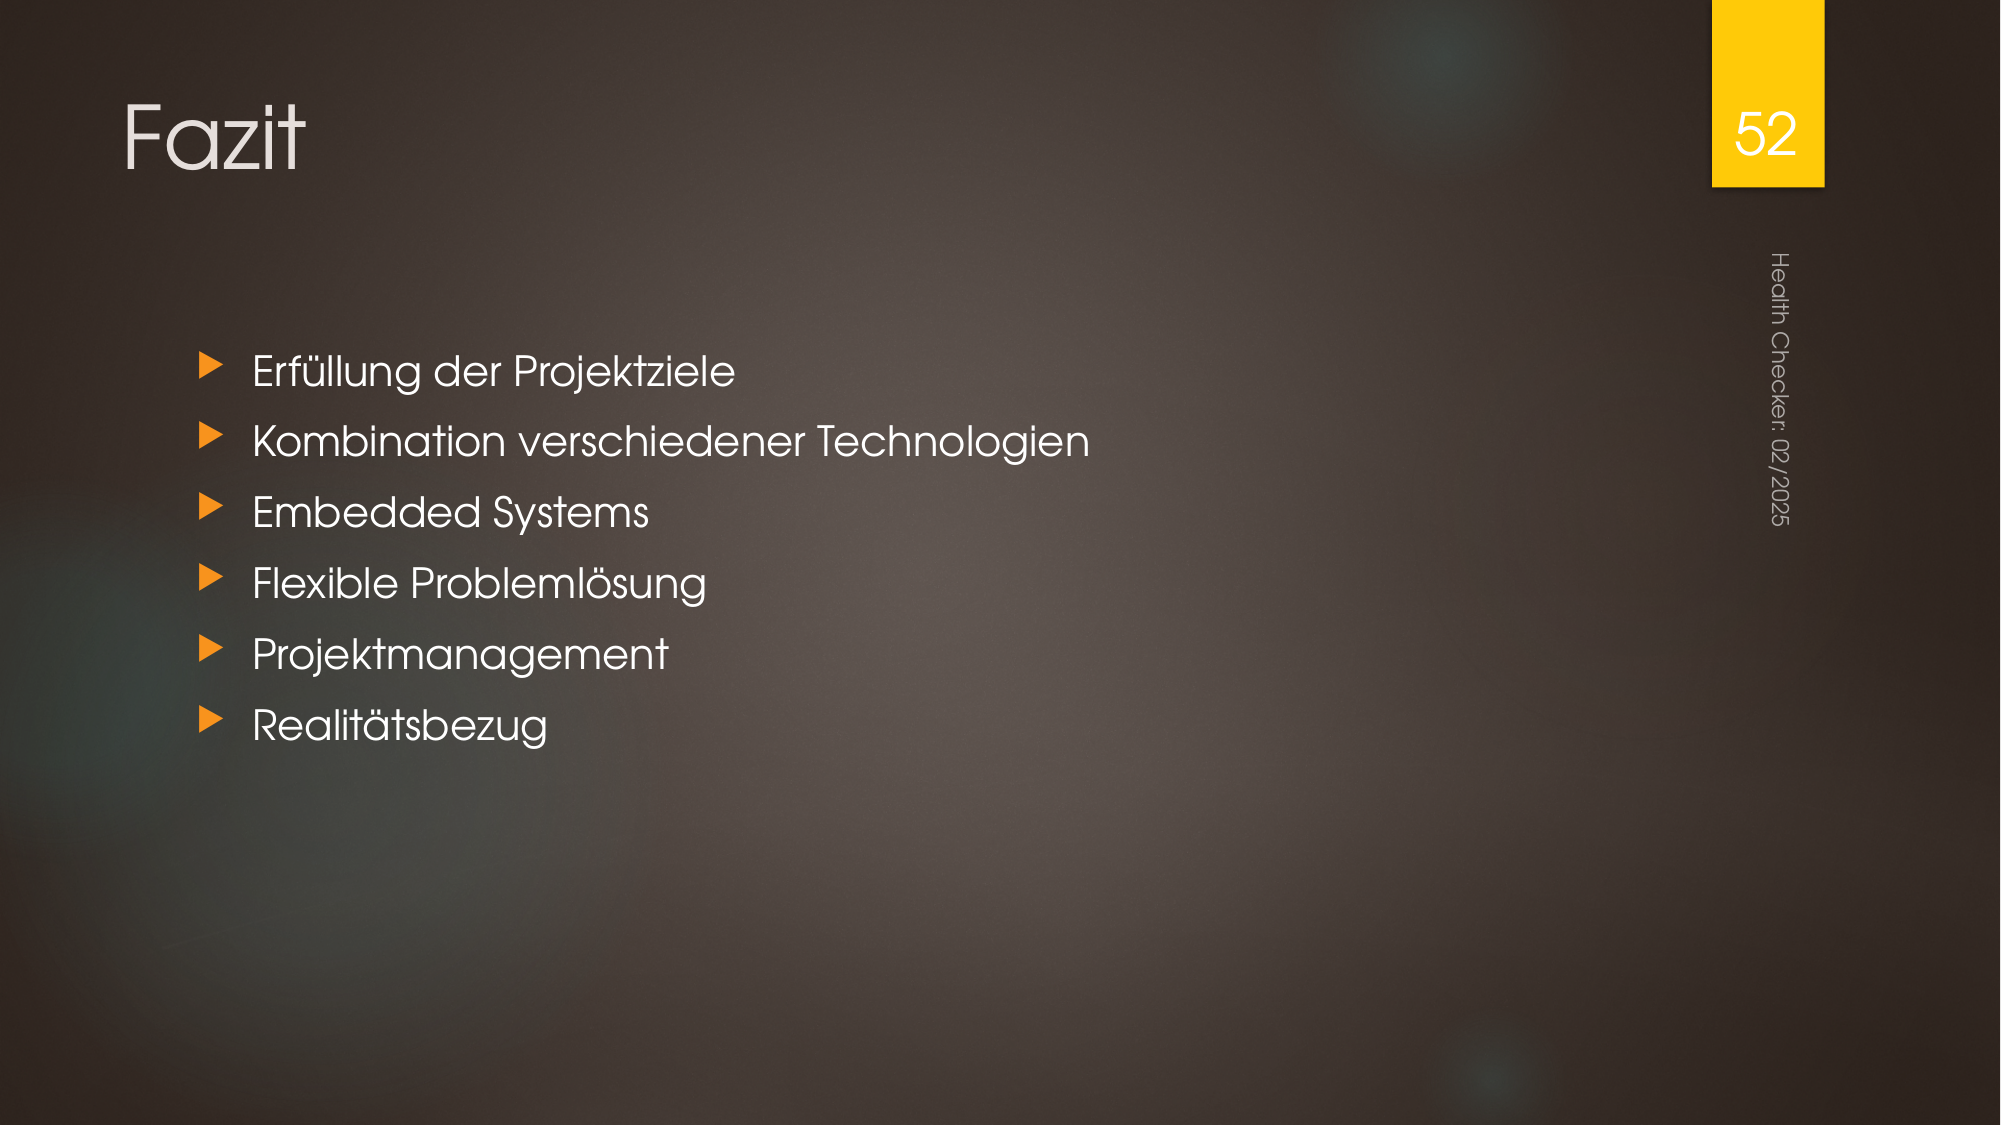

52
# Fazit
Erfüllung der Projektziele
Kombination verschiedener Technologien
Embedded Systems
Flexible Problemlösung
Projektmanagement
Realitätsbezug

Health Checker: 02/2025